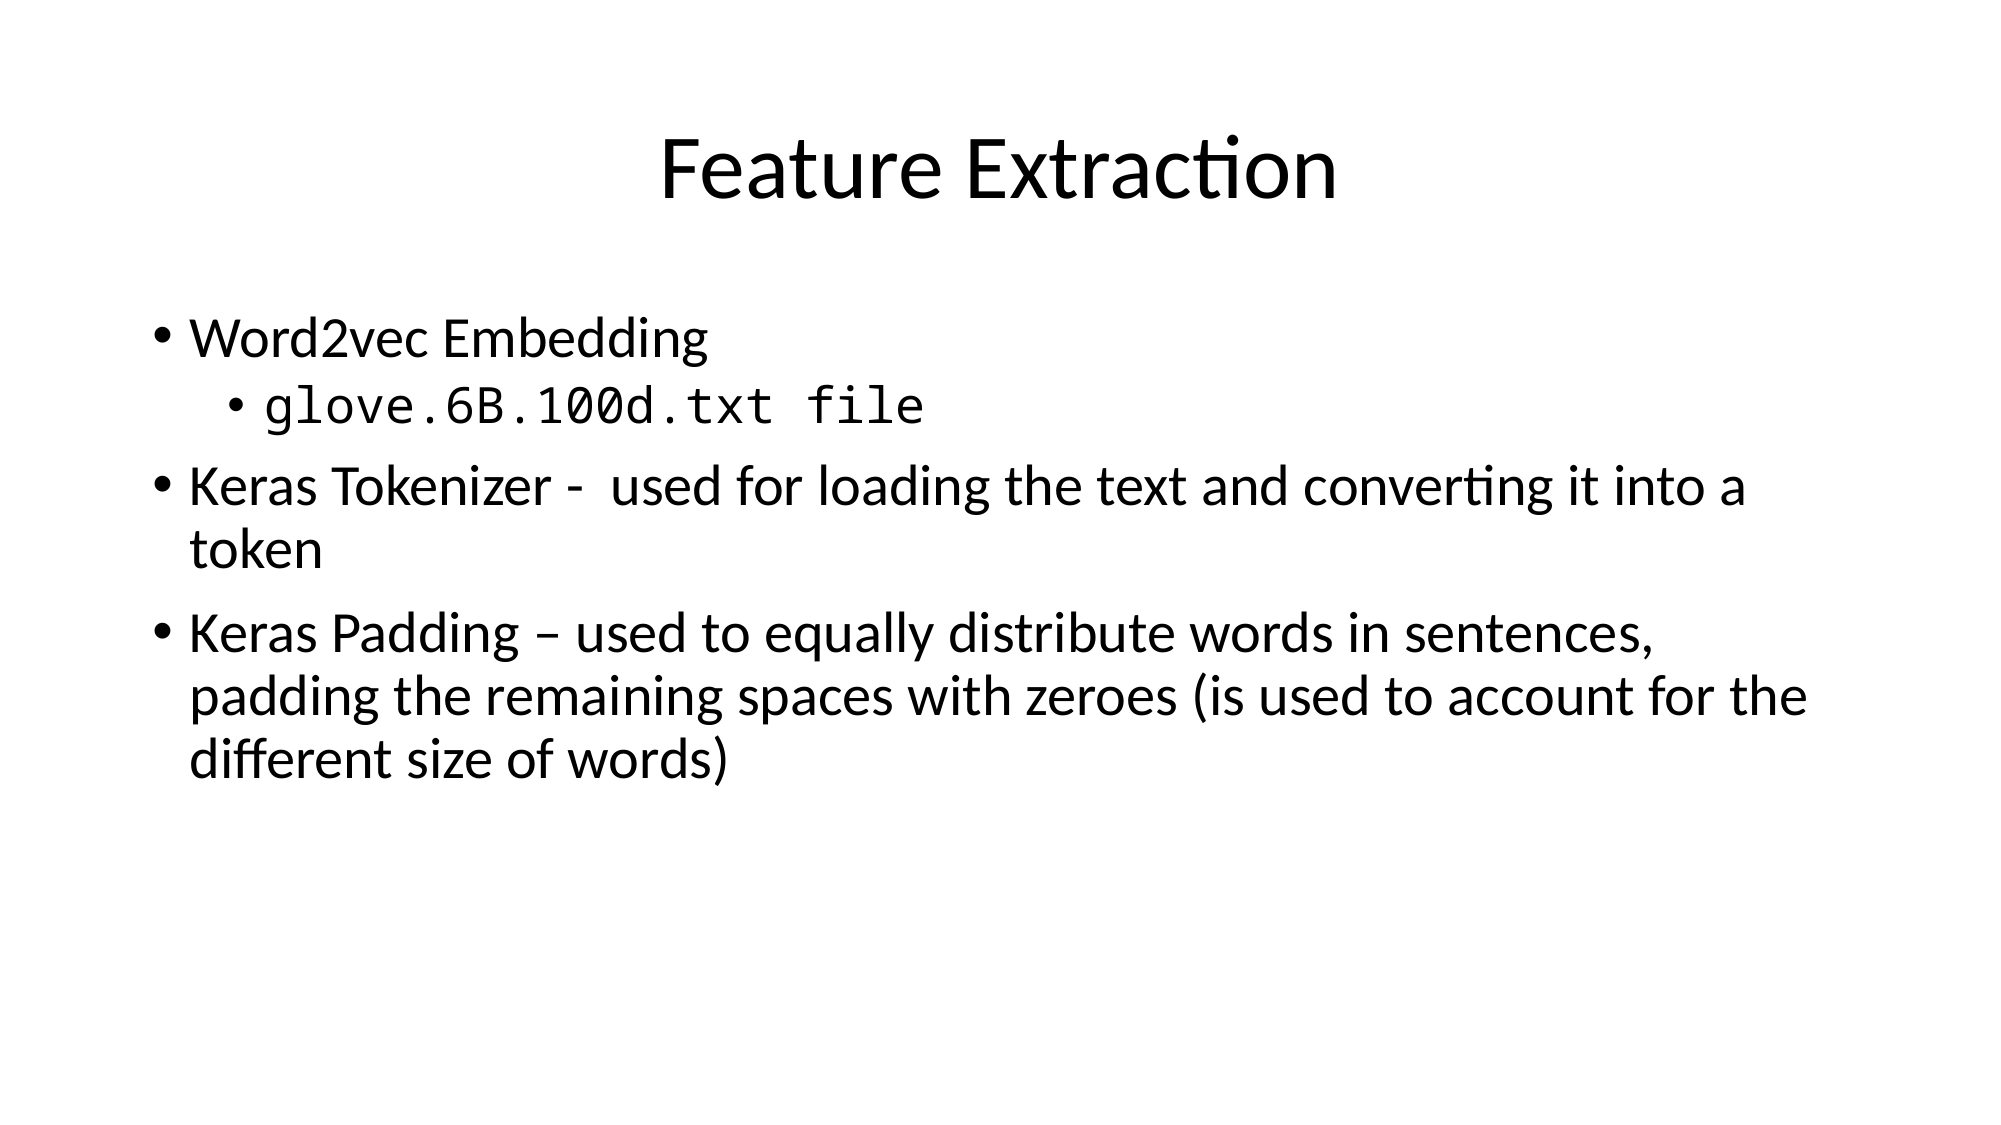

# Feature Extraction
Word2vec Embedding
glove.6B.100d.txt file
Keras Tokenizer -  used for loading the text and converting it into a token
Keras Padding – used to equally distribute words in sentences, padding the remaining spaces with zeroes (is used to account for the different size of words)